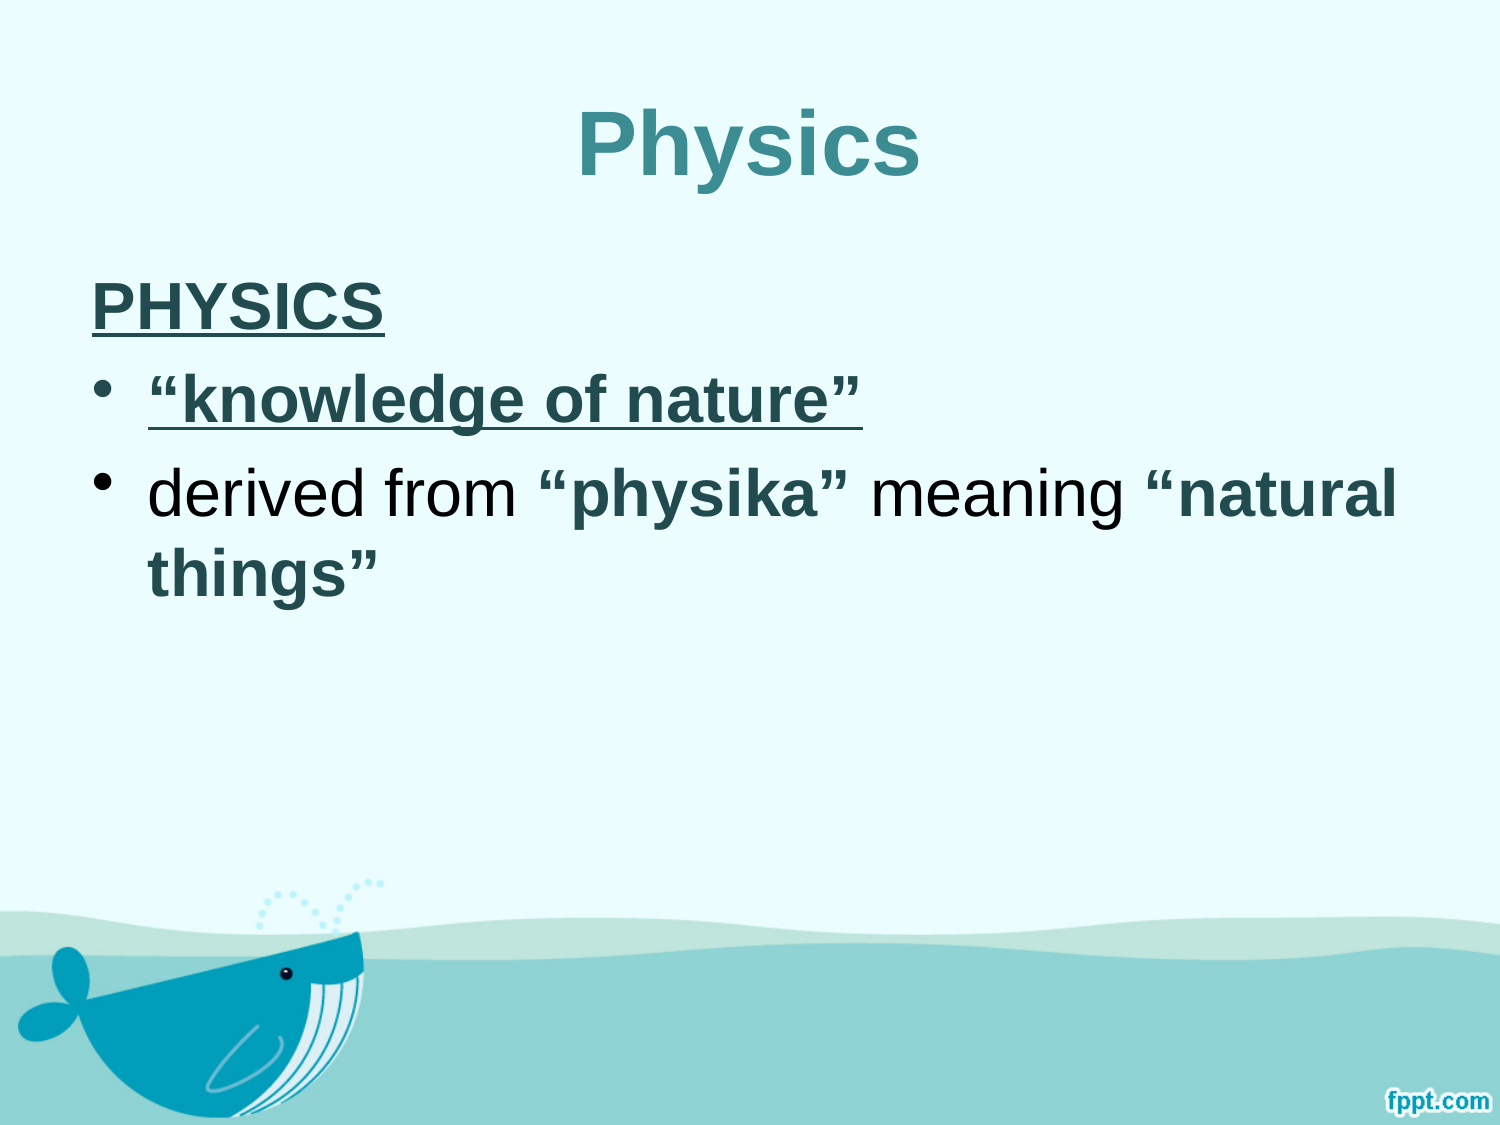

# Physics
PHYSICS
“knowledge of nature”
derived from “physika” meaning “natural things”